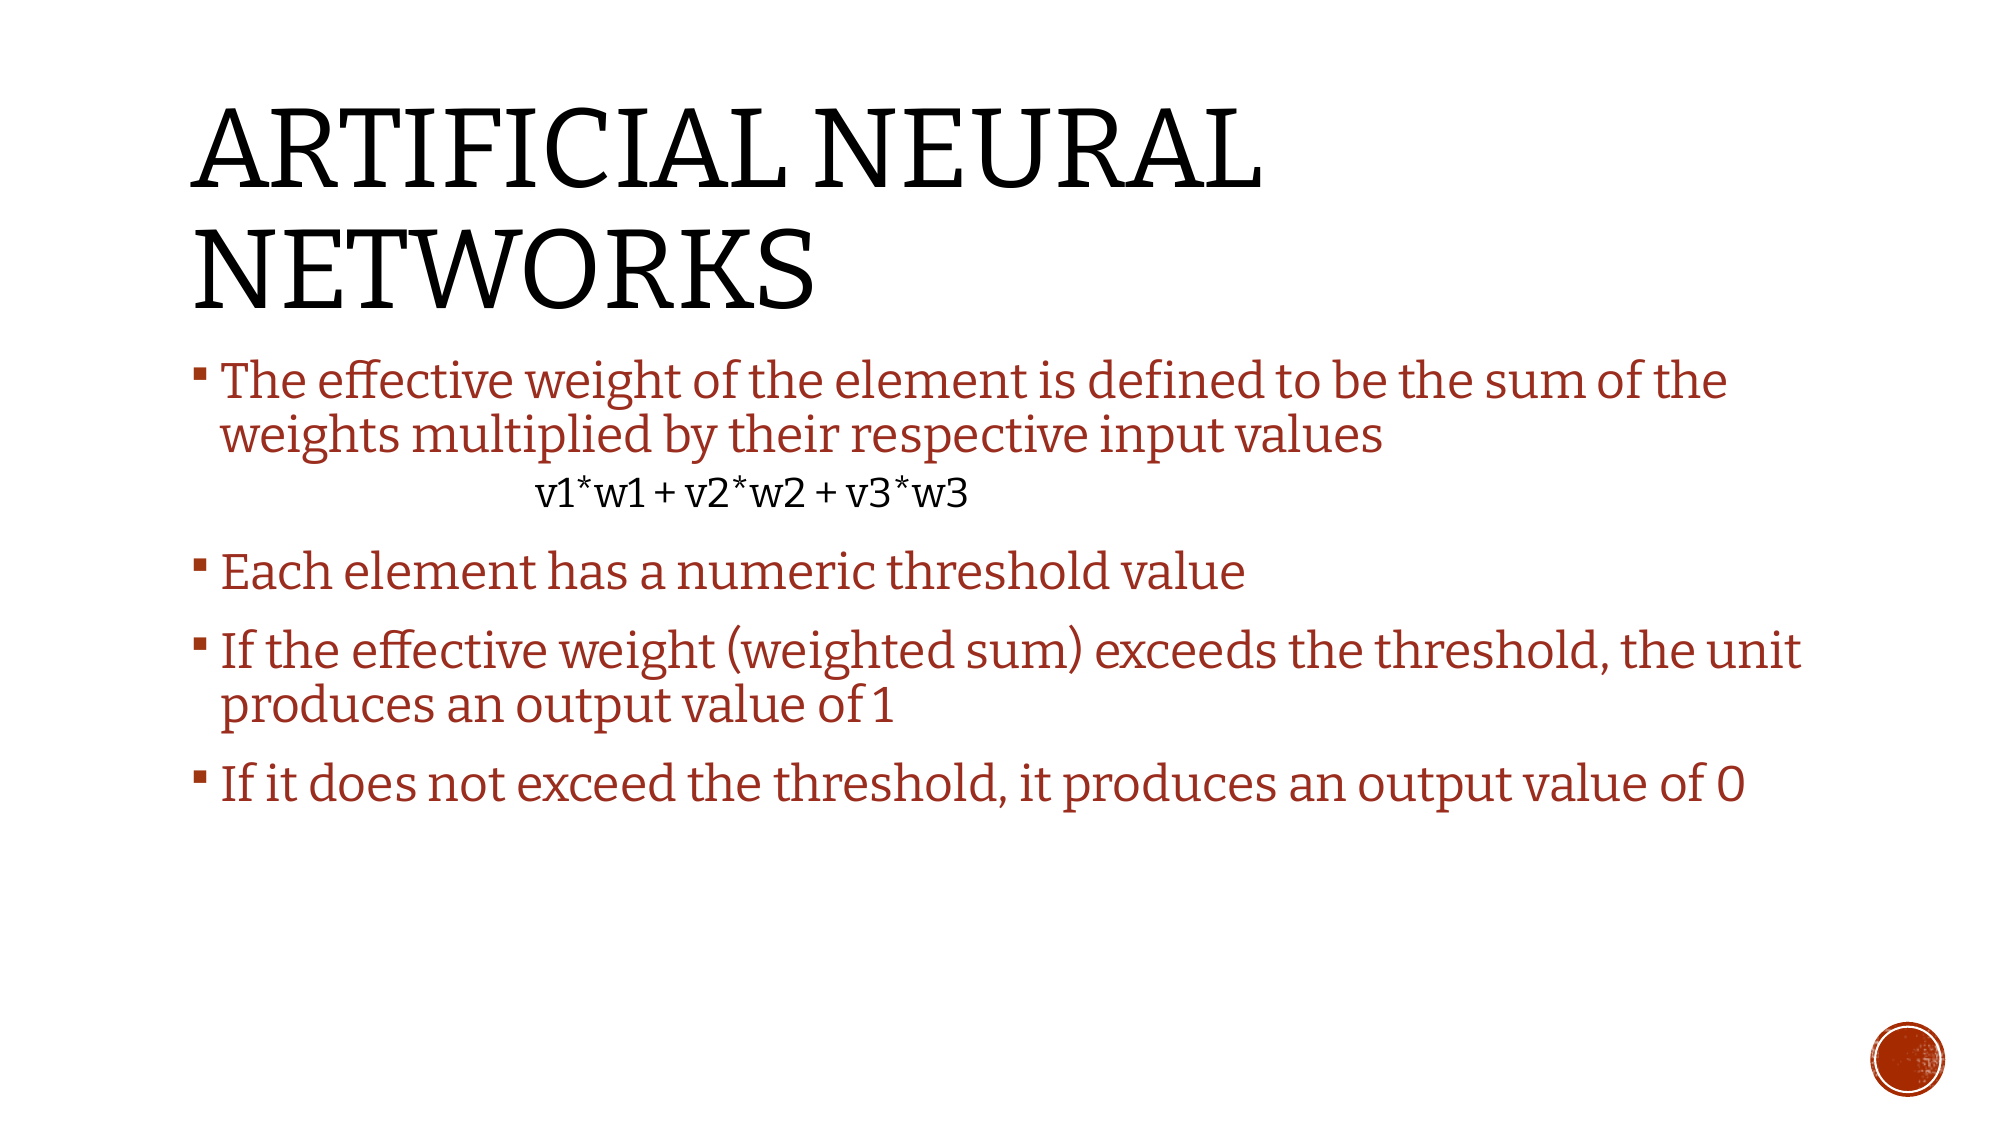

# Artificial Neural Networks
The effective weight of the element is defined to be the sum of the weights multiplied by their respective input values
		v1*w1 + v2*w2 + v3*w3
Each element has a numeric threshold value
If the effective weight (weighted sum) exceeds the threshold, the unit produces an output value of 1
If it does not exceed the threshold, it produces an output value of 0